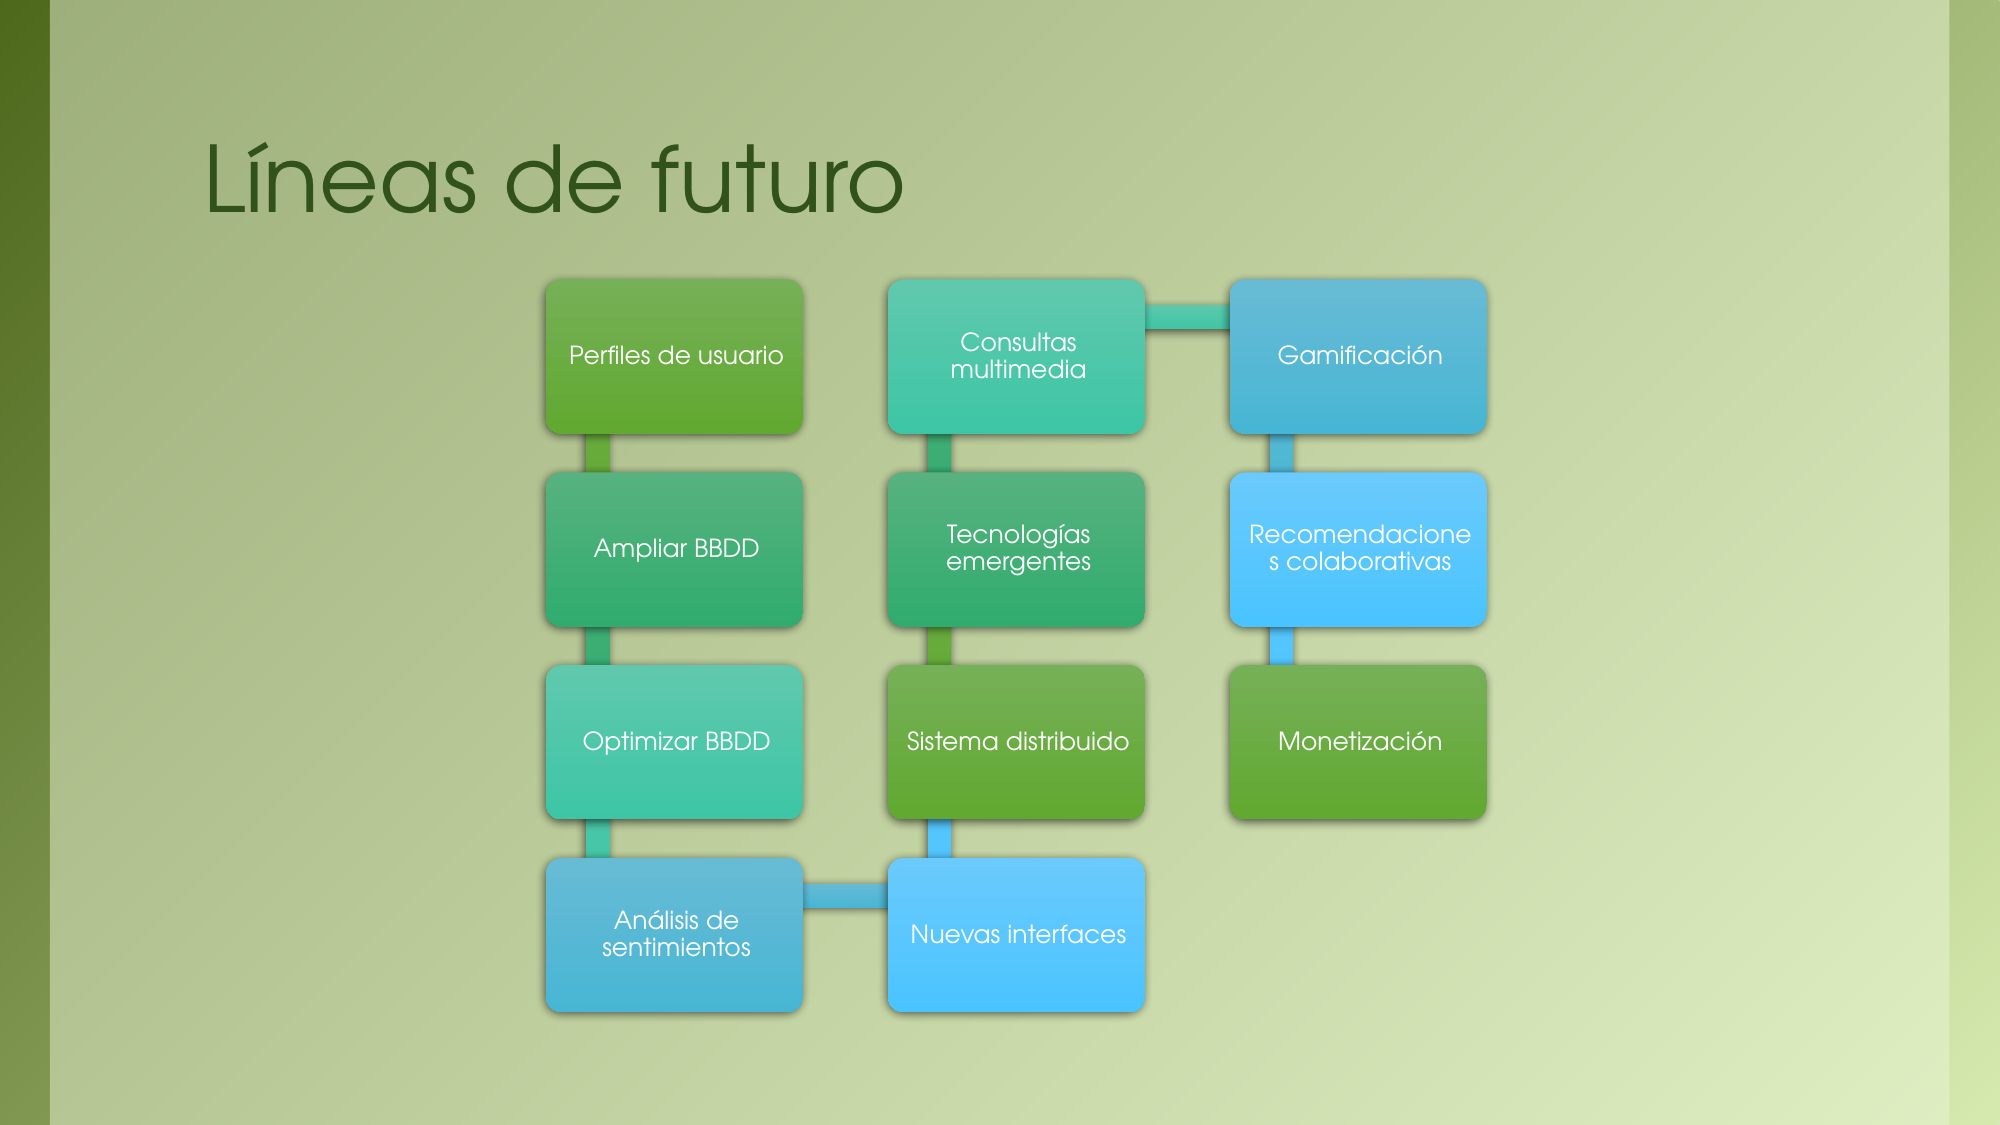

# Líneas de futuro
Perfiles de usuario
Ampliar BBDD
Optimizar BBDD
Análisis de sentimientos
Nuevas interfaces
Sistema distribuido
Tecnologías emergentes
Consultas multimedia
Gamificación
Recomendaciones colaborativas
Monetización